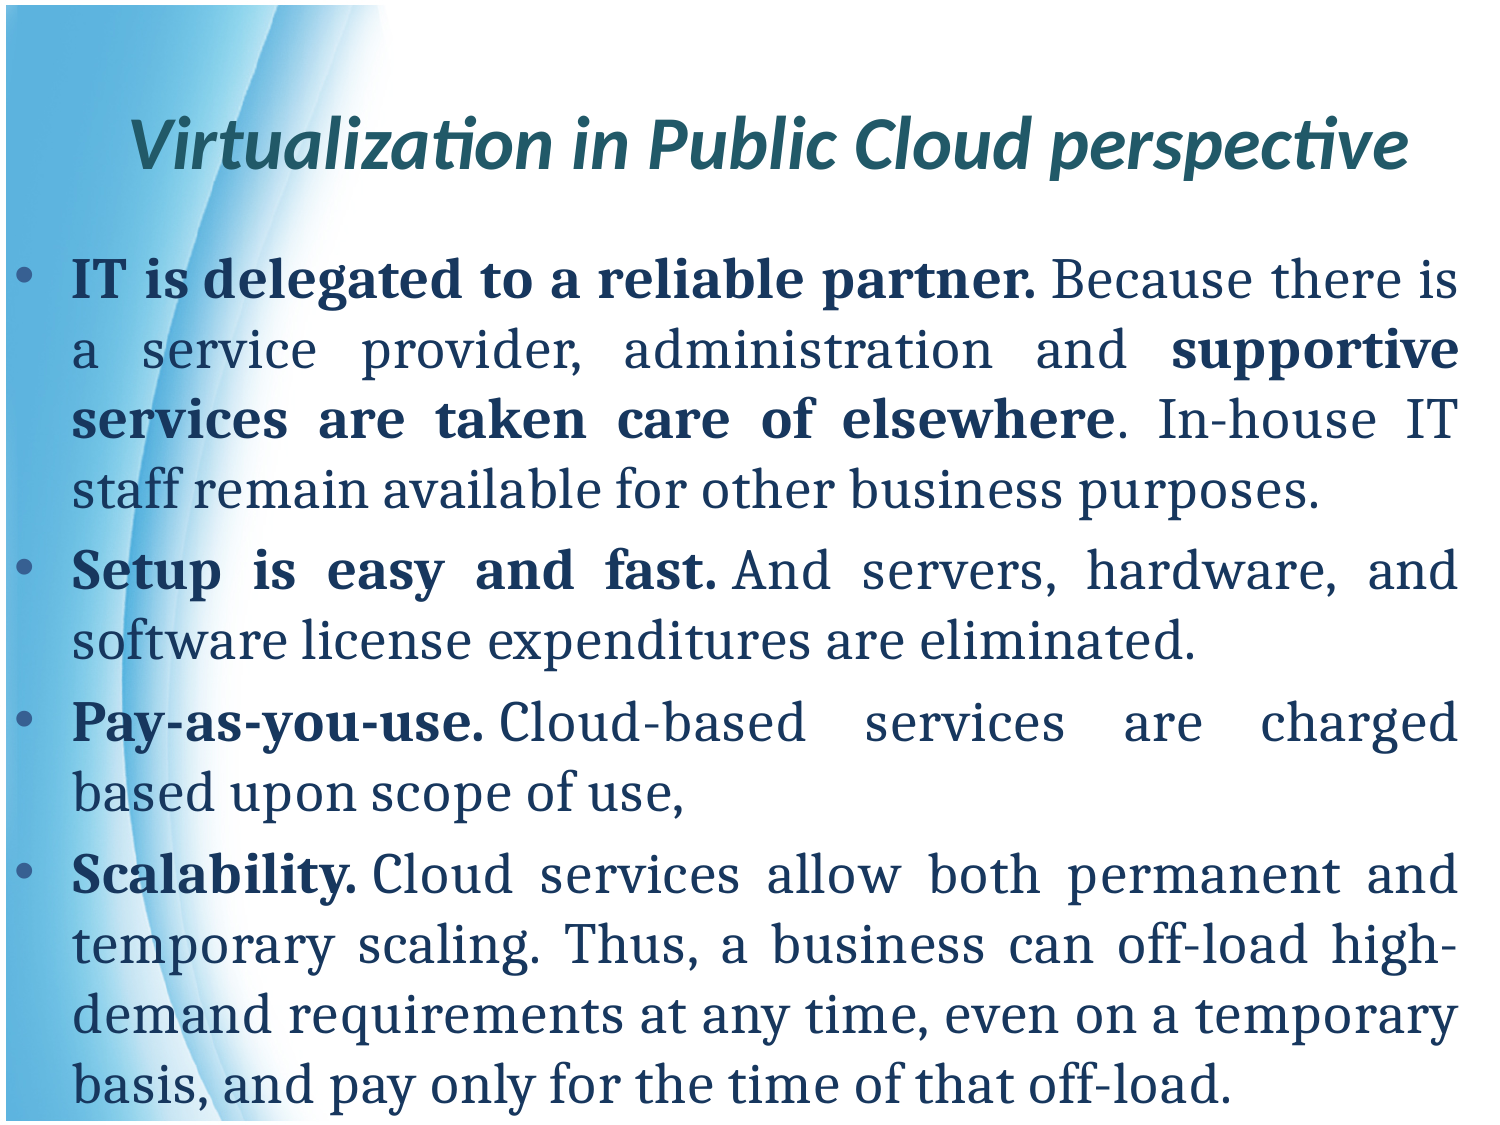

# Virtualization in Public Cloud perspective
IT is delegated to a reliable partner. Because there is a service provider, administration and supportive services are taken care of elsewhere. In-house IT staff remain available for other business purposes.
Setup is easy and fast. And servers, hardware, and software license expenditures are eliminated.
Pay-as-you-use. Cloud-based services are charged based upon scope of use,
Scalability. Cloud services allow both permanent and temporary scaling. Thus, a business can off-load high-demand requirements at any time, even on a temporary basis, and pay only for the time of that off-load.